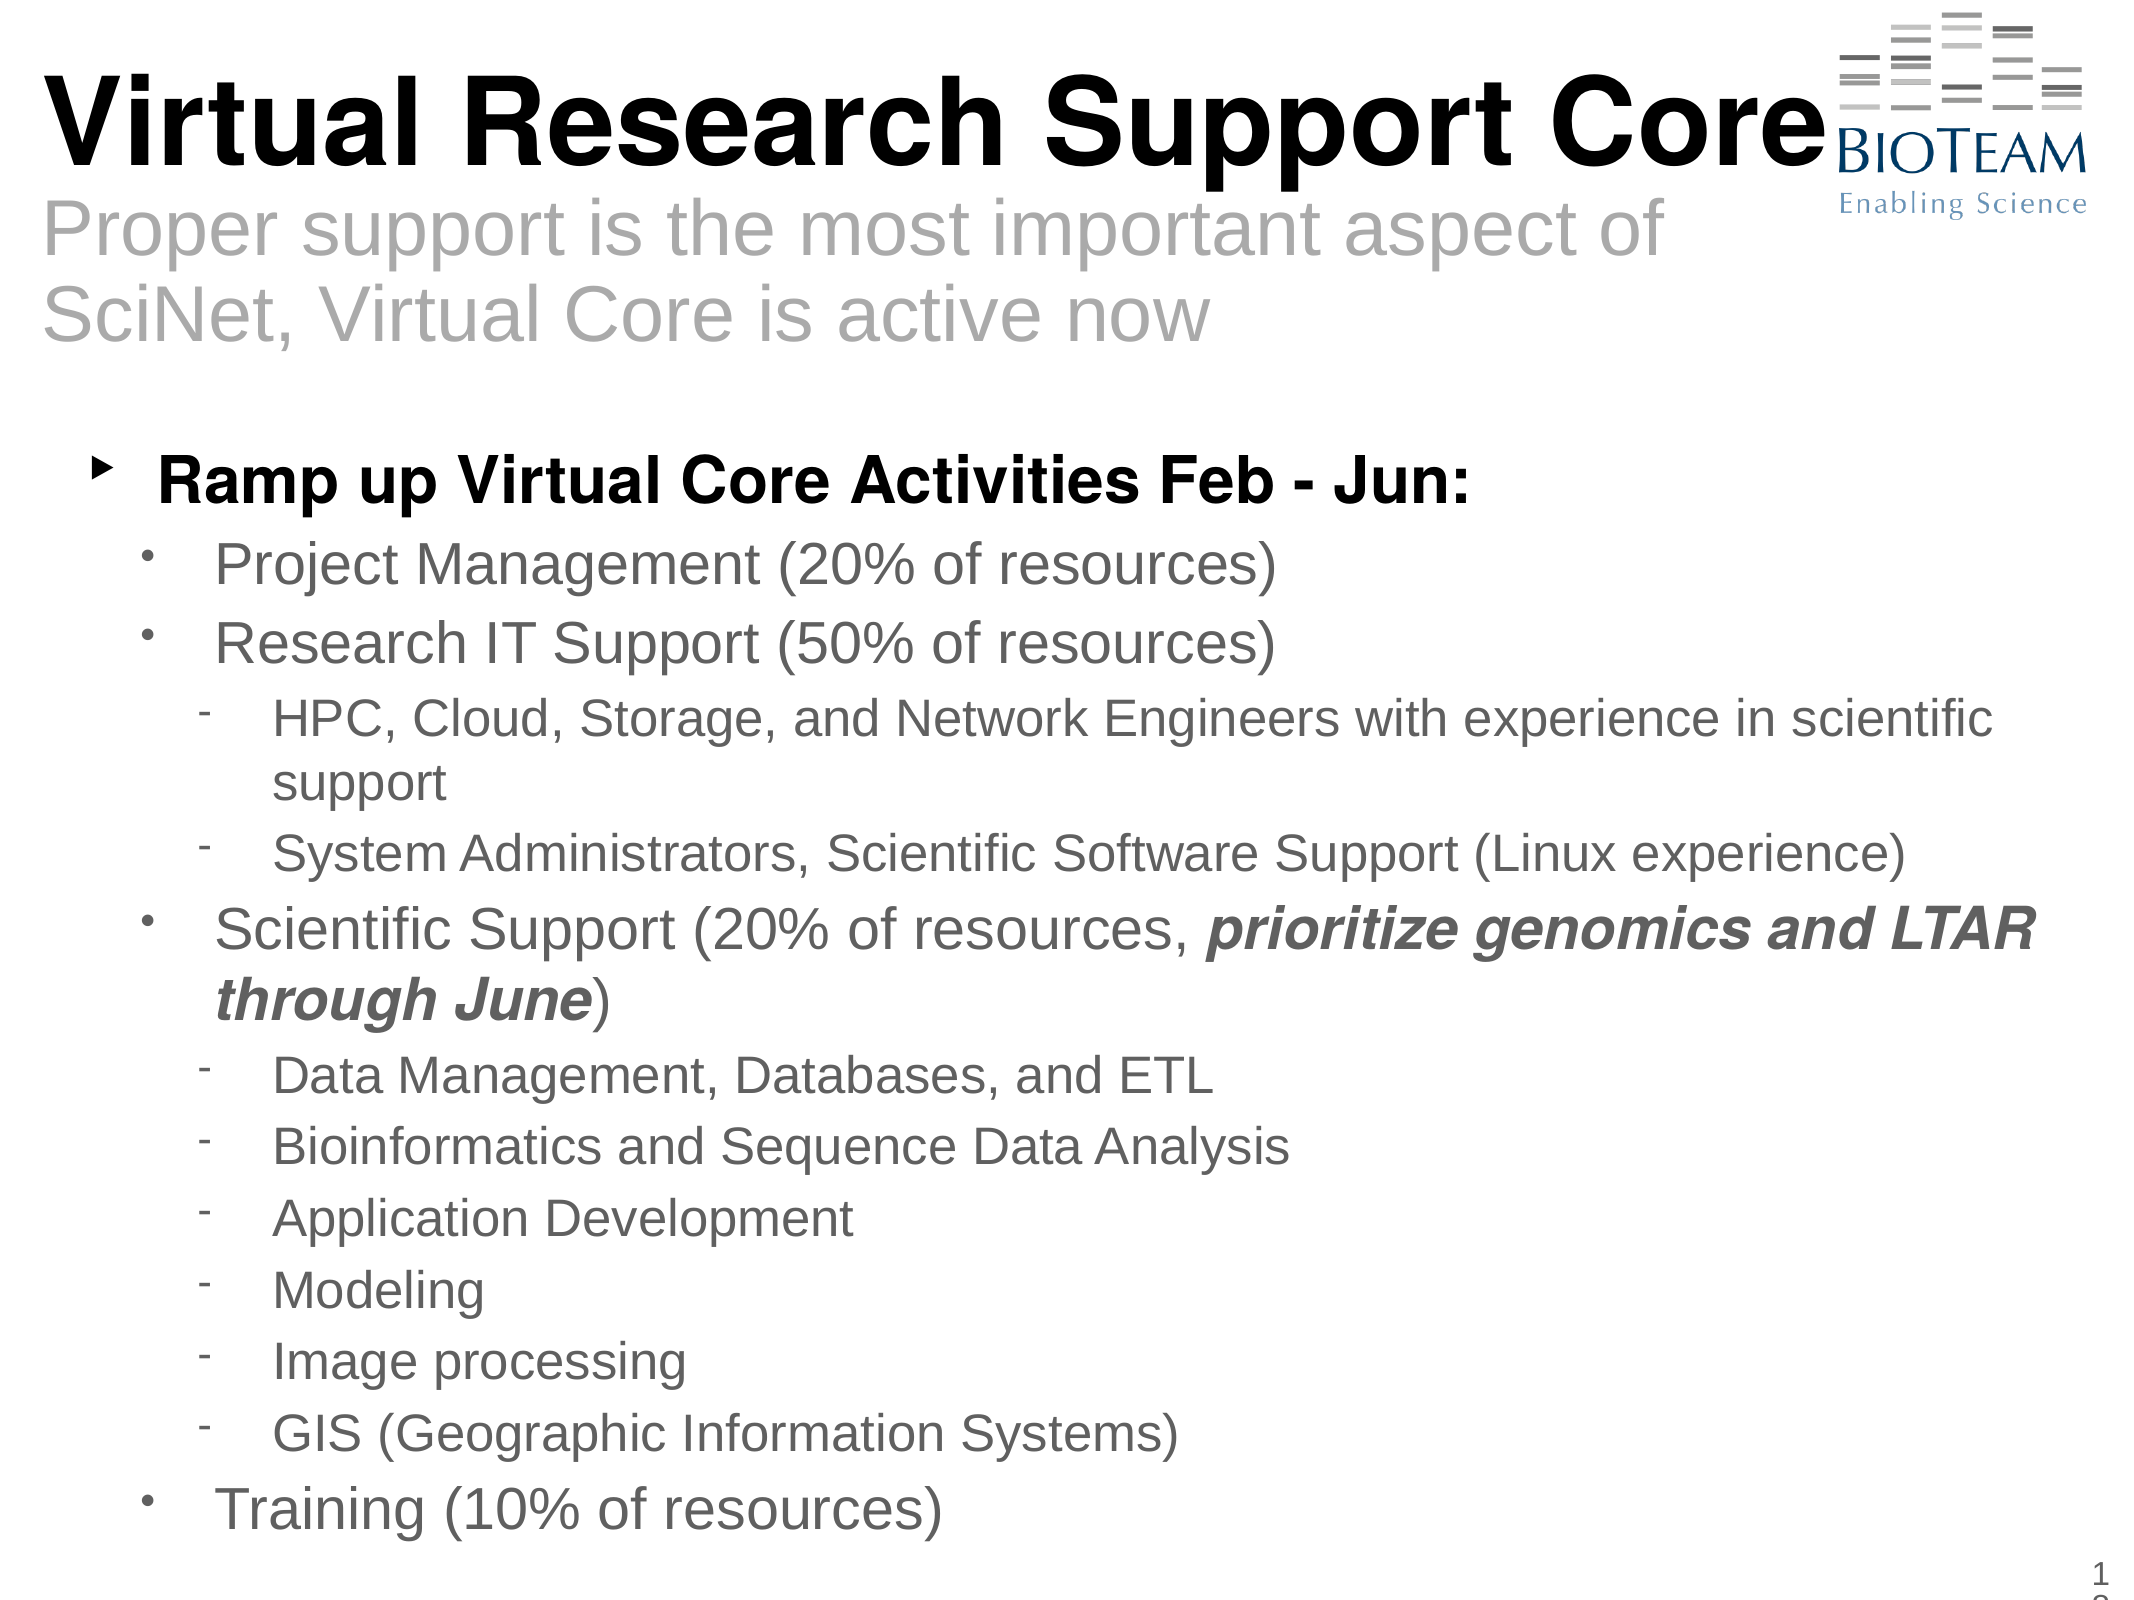

# Virtual Research Support Core
Proper support is the most important aspect of SciNet, Virtual Core is active now
Ramp up Virtual Core Activities Feb - Jun:
Project Management (20% of resources)
Research IT Support (50% of resources)
HPC, Cloud, Storage, and Network Engineers with experience in scientific support
System Administrators, Scientific Software Support (Linux experience)
Scientific Support (20% of resources, prioritize genomics and LTAR through June)
Data Management, Databases, and ETL
Bioinformatics and Sequence Data Analysis
Application Development
Modeling
Image processing
GIS (Geographic Information Systems)
Training (10% of resources)
18